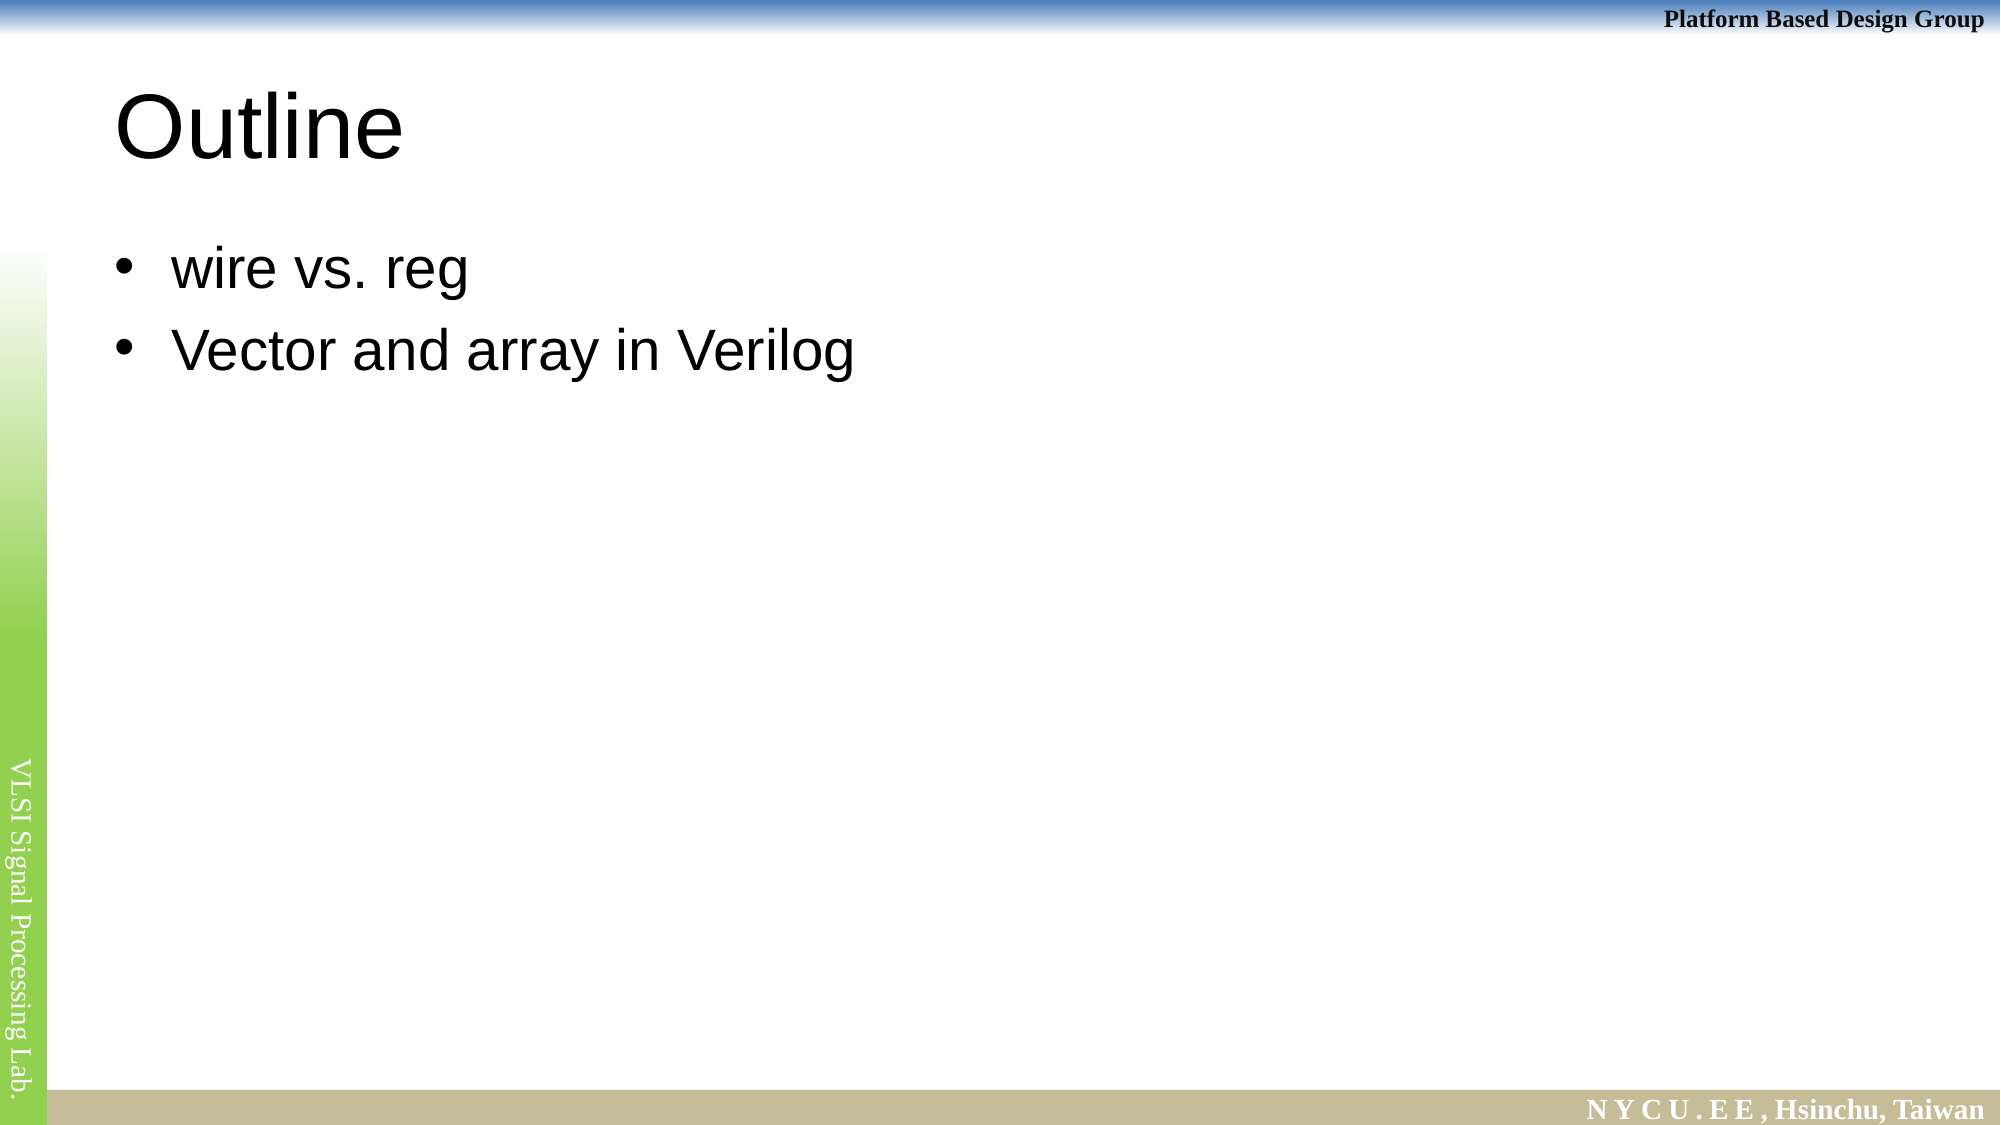

# Outline
wire vs. reg
Vector and array in Verilog